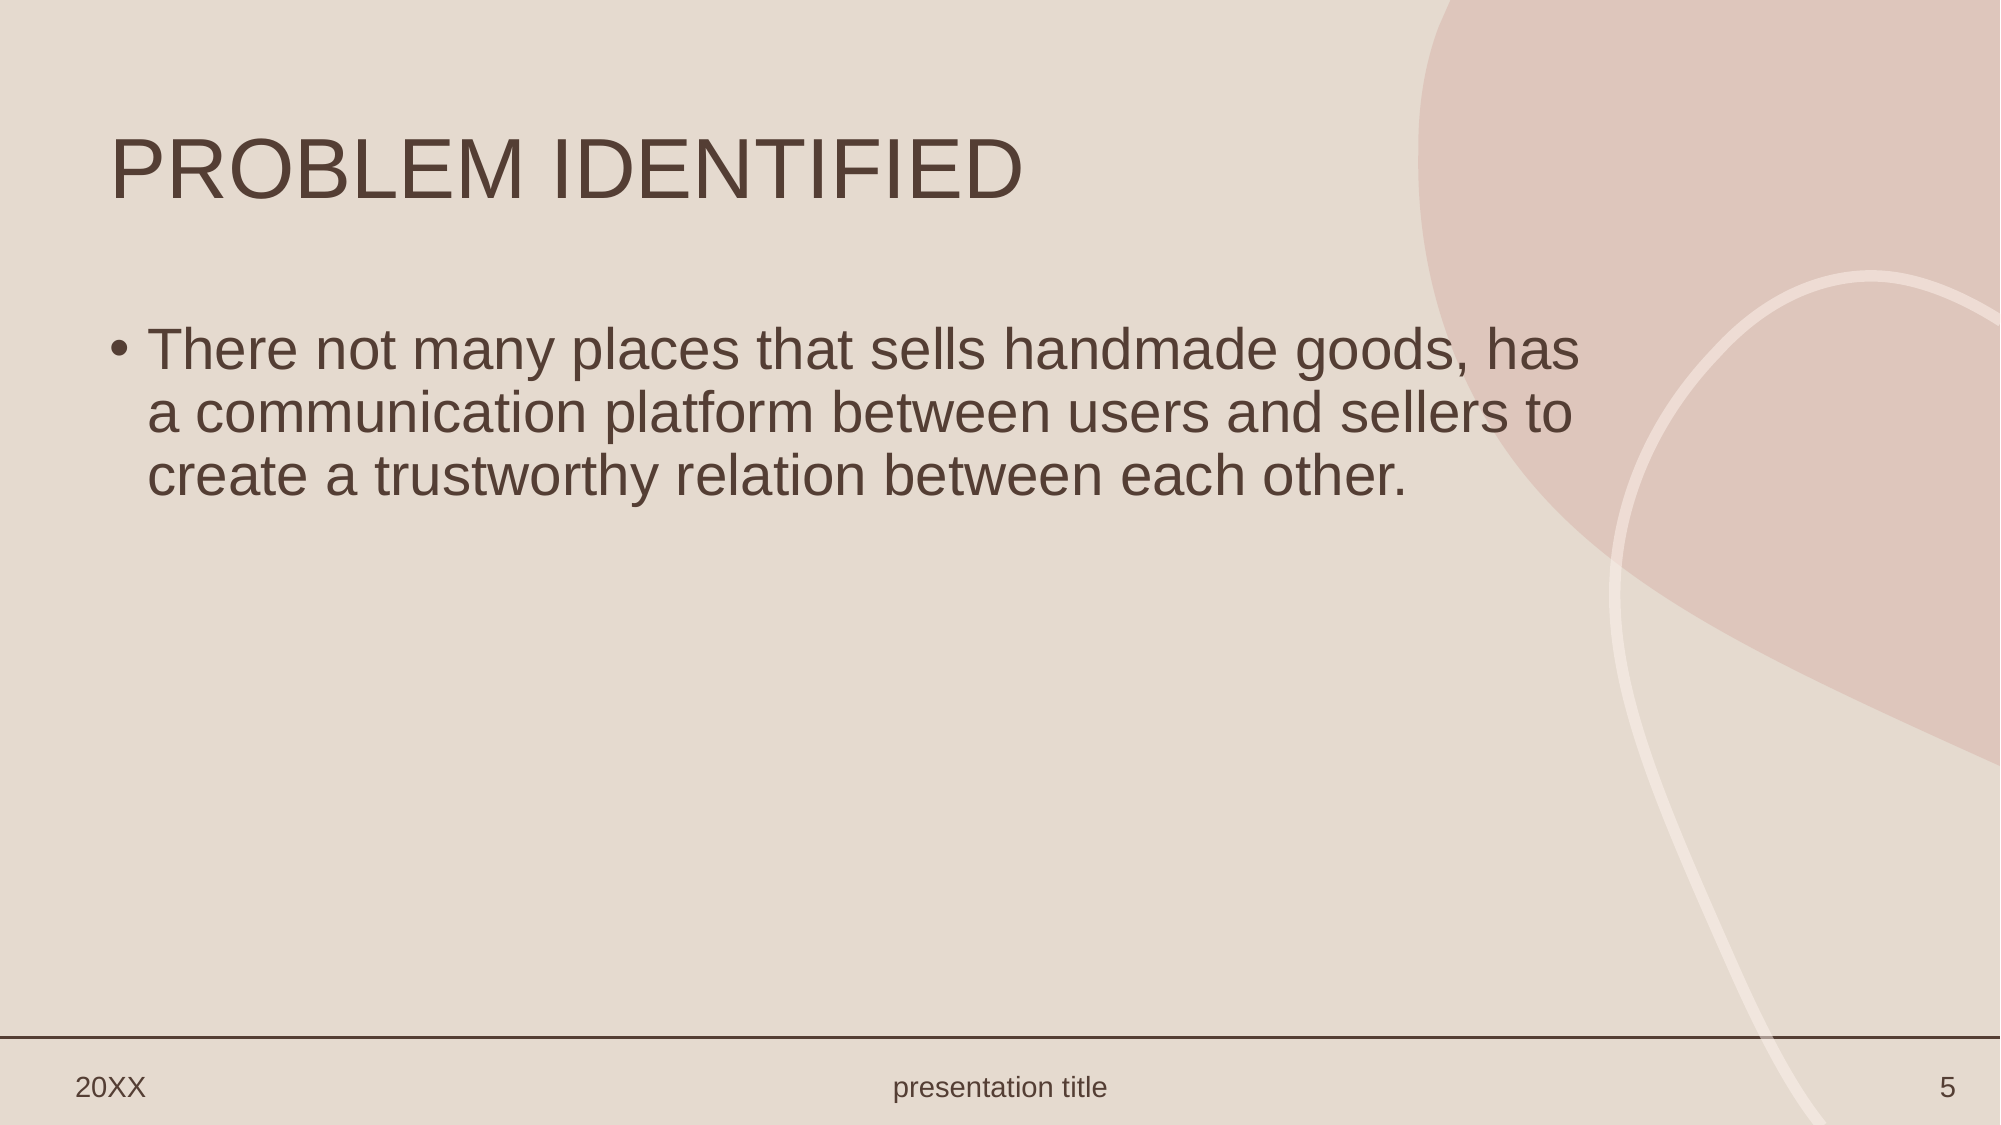

# PROBLEM IDENTIFIED
There not many places that sells handmade goods, has a communication platform between users and sellers to create a trustworthy relation between each other.
20XX
presentation title
5